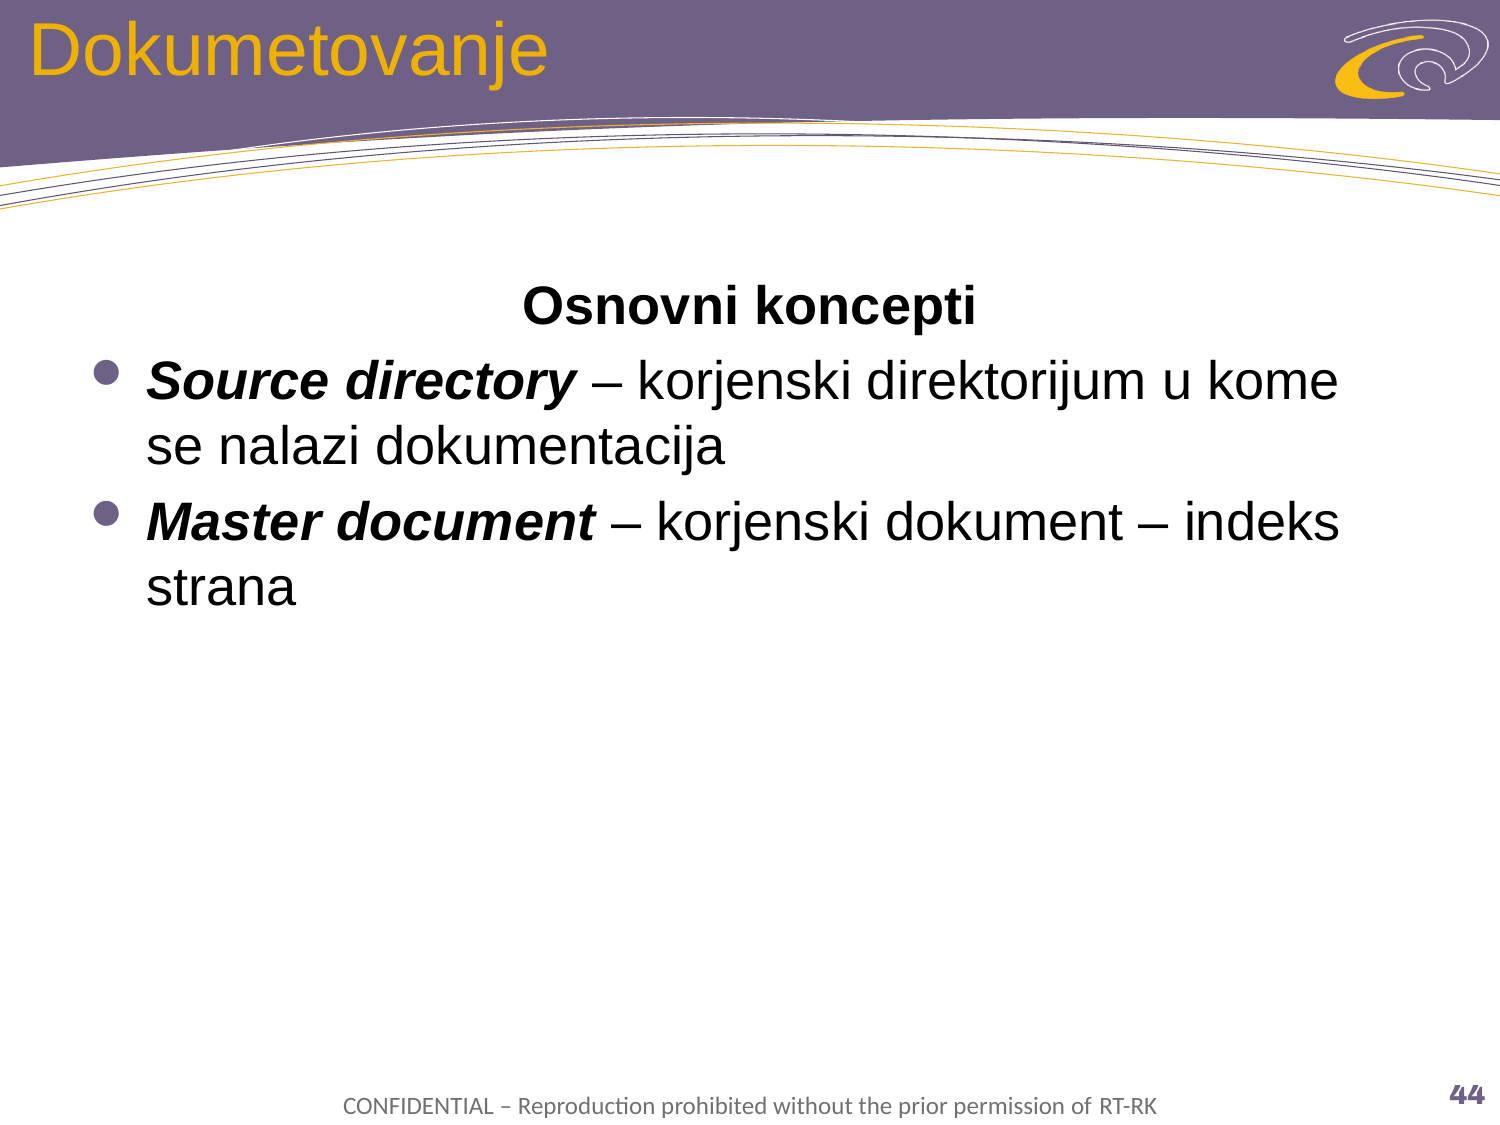

# Dokumetovanje
Osnovni koncepti
Source directory – korjenski direktorijum u kome se nalazi dokumentacija
Master document – korjenski dokument – indeks strana